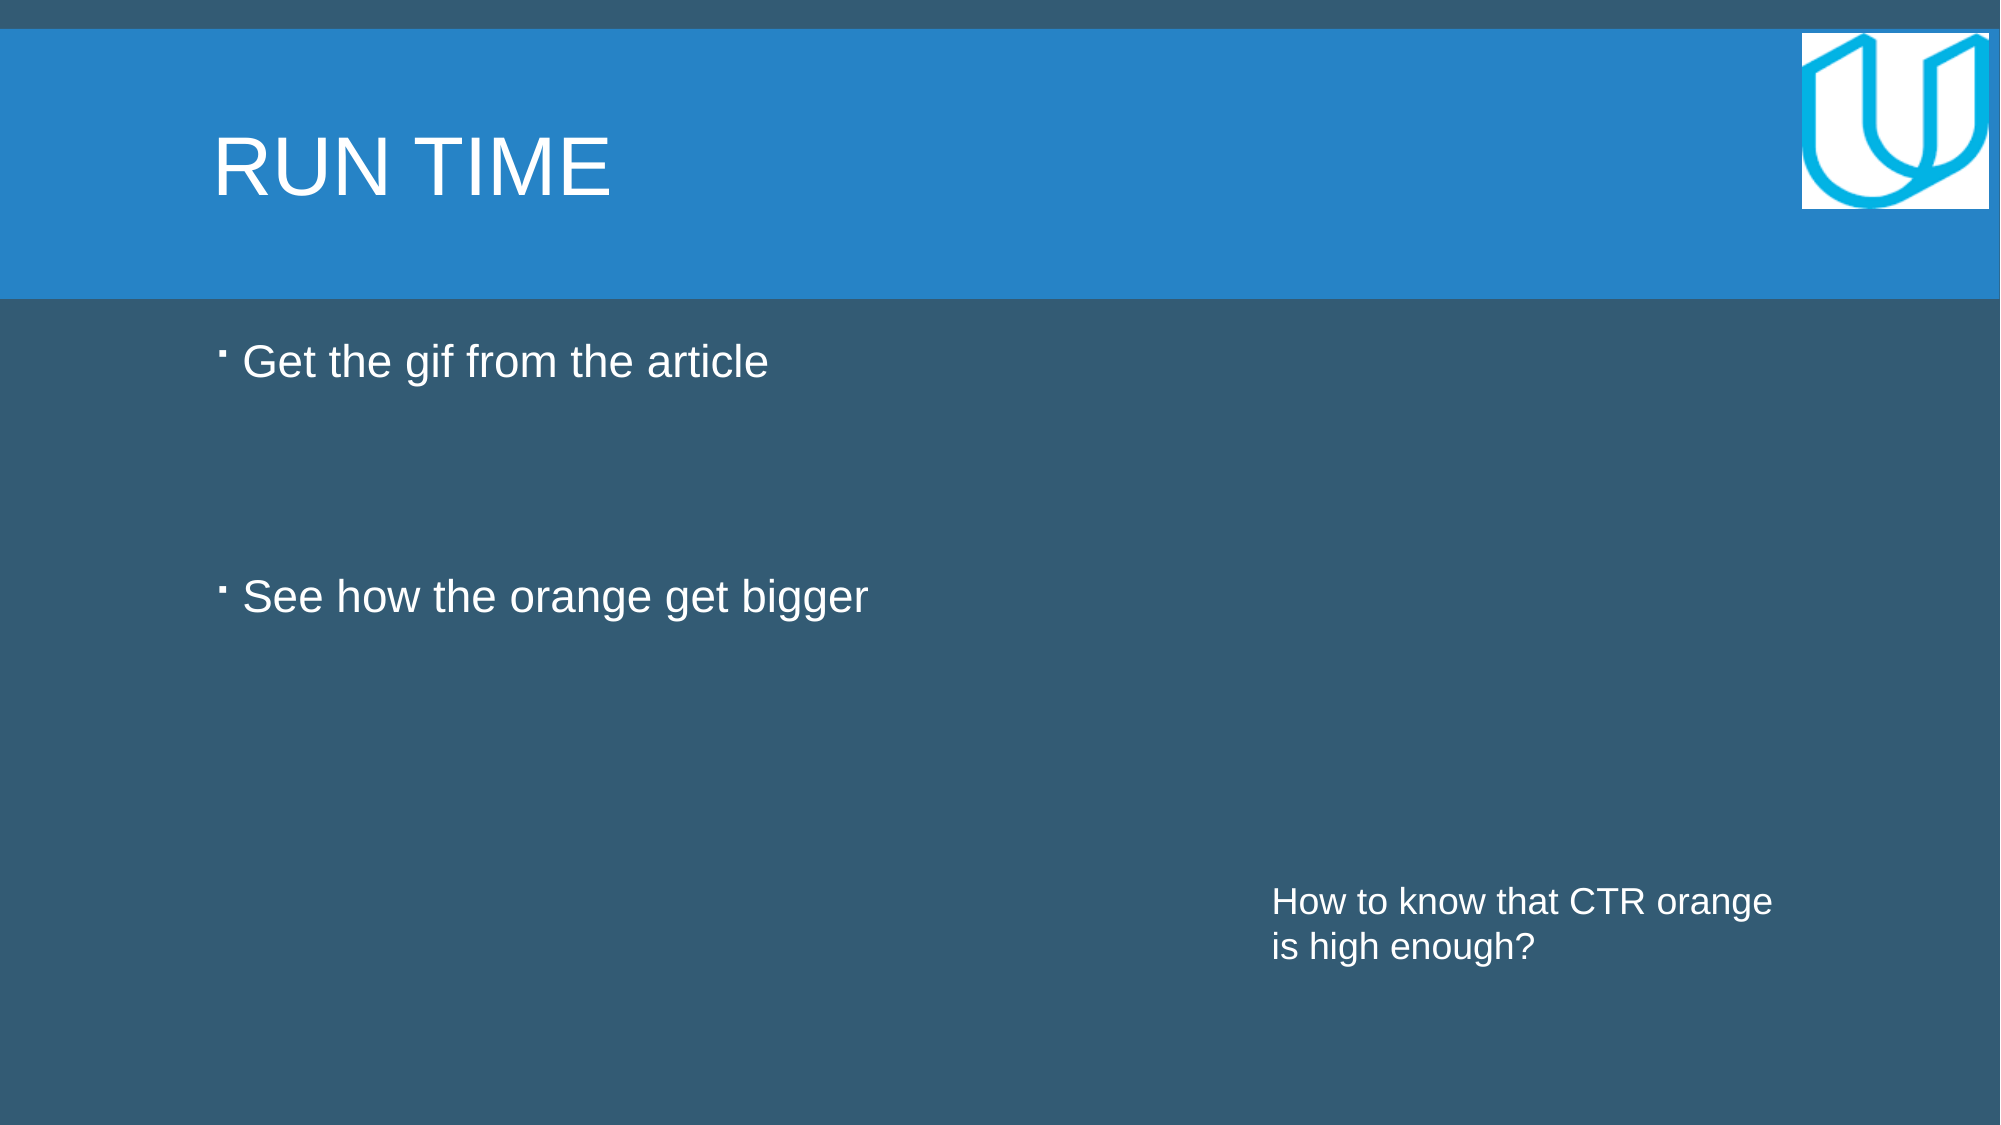

# Run time
Get the gif from the article

See how the orange get bigger
How to know that CTR orange
is high enough?